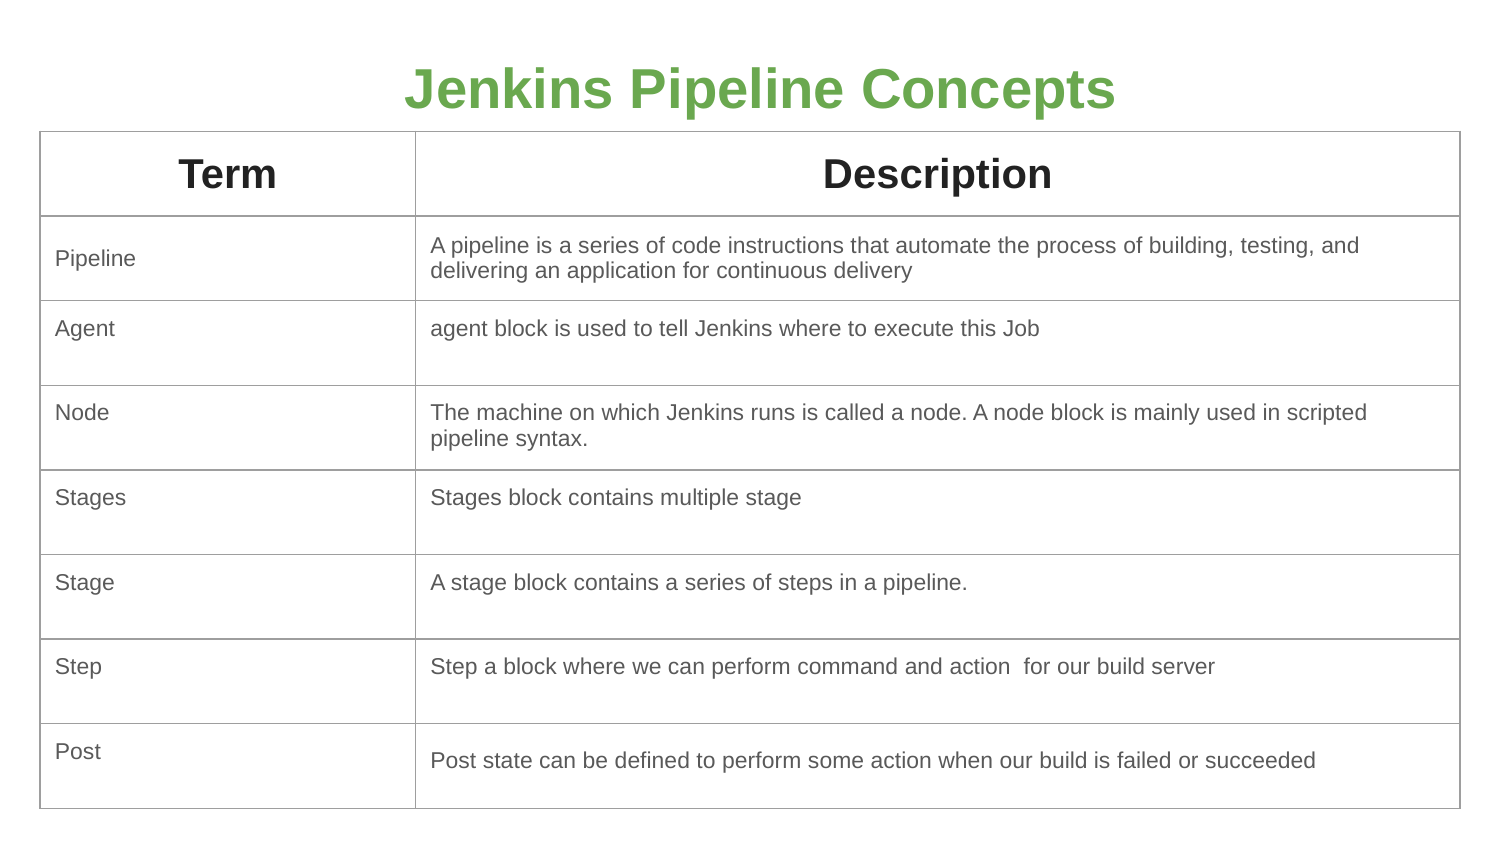

# Jenkins Pipeline Concepts
| Term | Description |
| --- | --- |
| Pipeline | A pipeline is a series of code instructions that automate the process of building, testing, and delivering an application for continuous delivery |
| Agent | agent block is used to tell Jenkins where to execute this Job |
| Node | The machine on which Jenkins runs is called a node. A node block is mainly used in scripted pipeline syntax. |
| Stages | Stages block contains multiple stage |
| Stage | A stage block contains a series of steps in a pipeline. |
| Step | Step a block where we can perform command and action for our build server |
| Post | Post state can be defined to perform some action when our build is failed or succeeded |